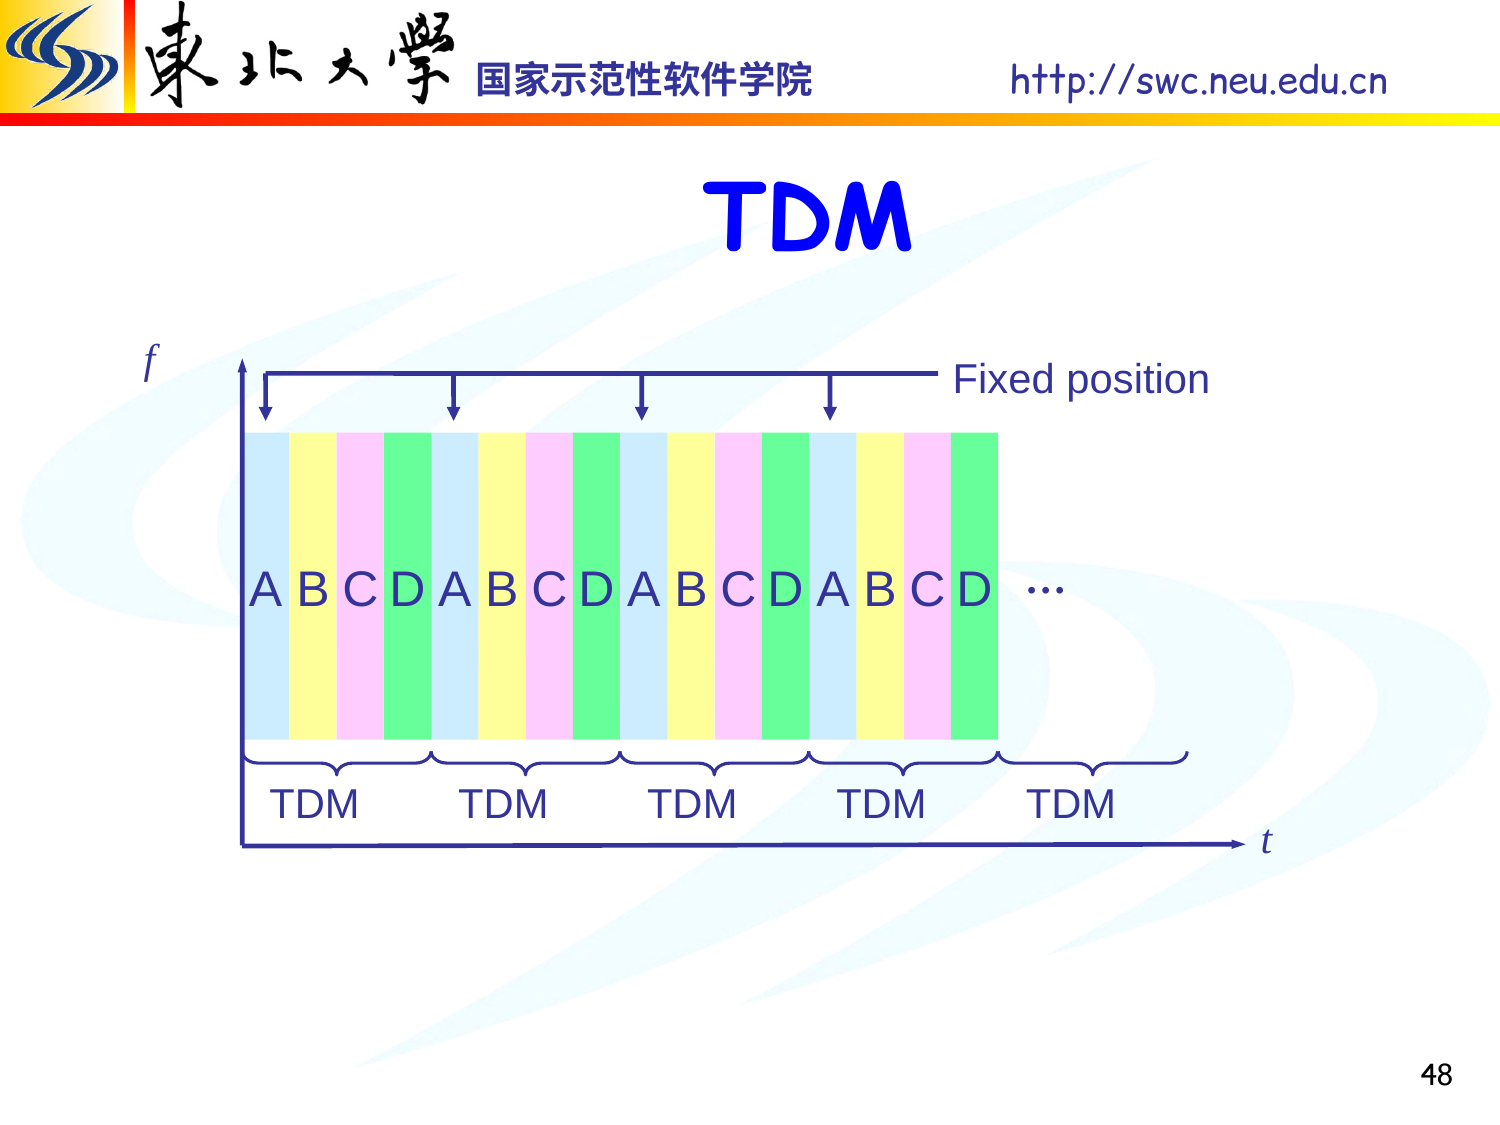

# TDM
f
Fixed position

A
A
A
A
B
C
D
B
C
D
B
C
D
B
C
D
…

TDM

TDM

TDM

TDM

TDM
t

48